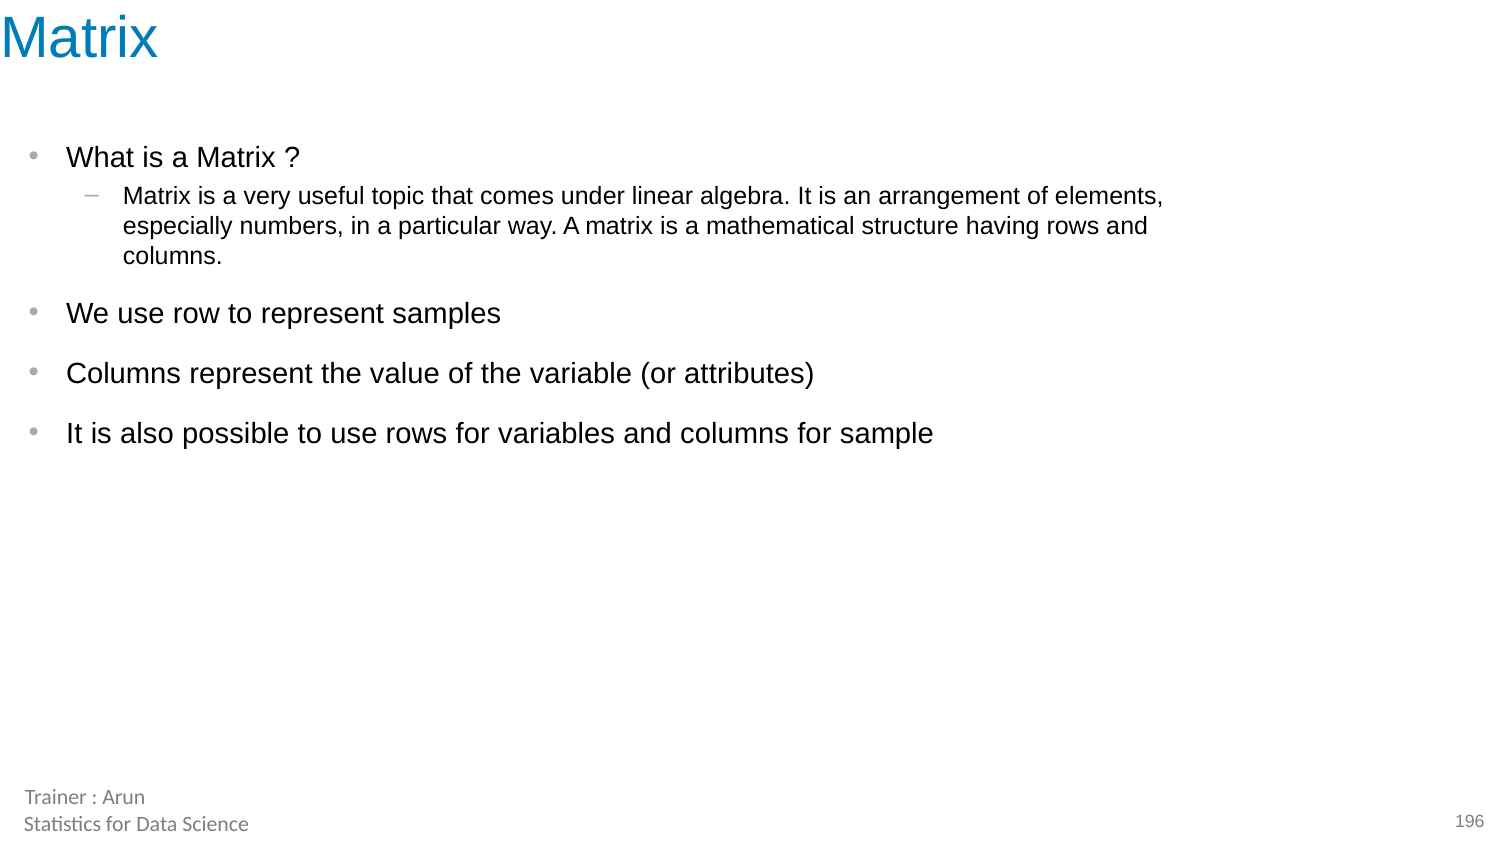

# Matrix
What is a Matrix ?
Matrix is a very useful topic that comes under linear algebra. It is an arrangement of elements, especially numbers, in a particular way. A matrix is a mathematical structure having rows and columns.
We use row to represent samples
Columns represent the value of the variable (or attributes)
It is also possible to use rows for variables and columns for sample